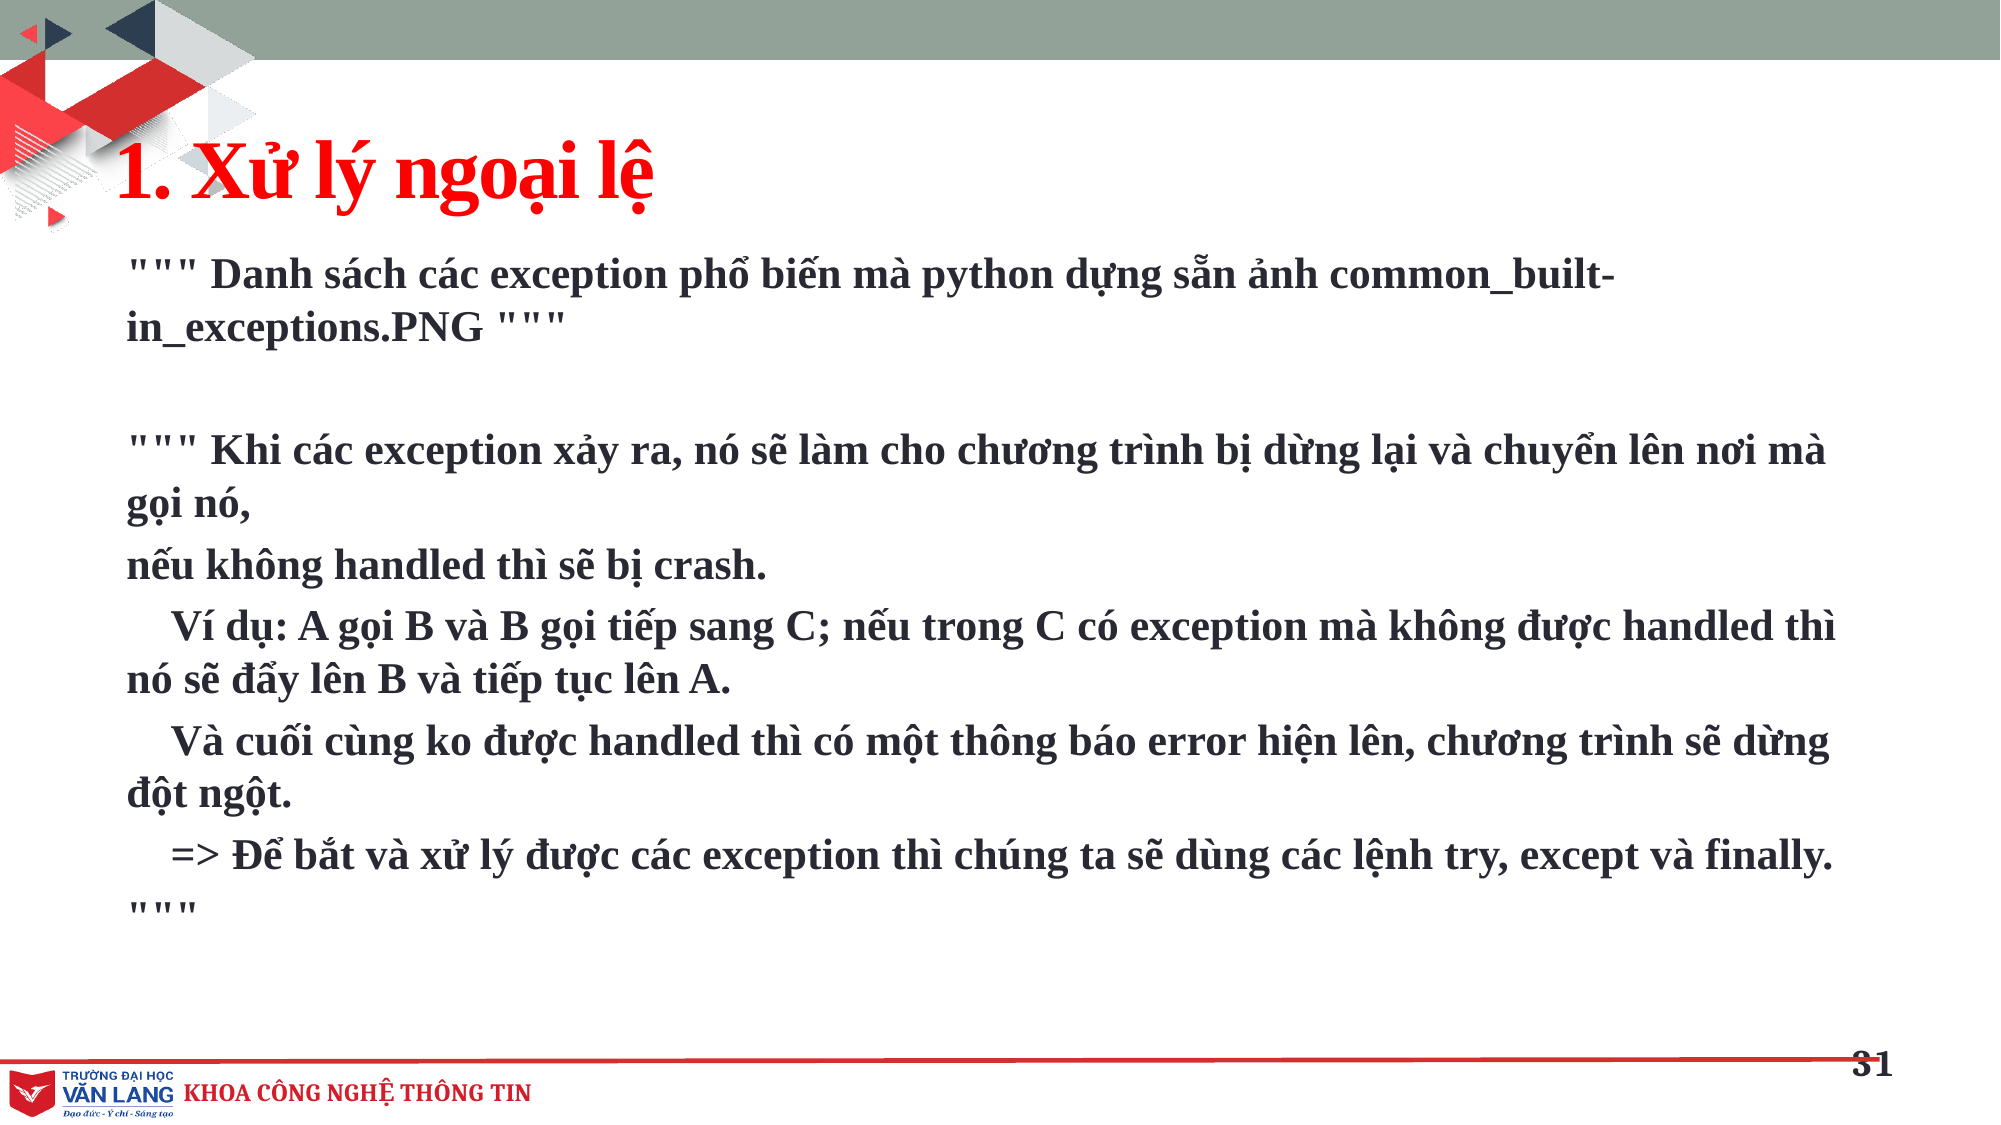

# 1. Xử lý ngoại lệ
""" Danh sách các exception phổ biến mà python dựng sẵn ảnh common_built-in_exceptions.PNG """

""" Khi các exception xảy ra, nó sẽ làm cho chương trình bị dừng lại và chuyển lên nơi mà gọi nó,
nếu không handled thì sẽ bị crash.
    Ví dụ: A gọi B và B gọi tiếp sang C; nếu trong C có exception mà không được handled thì nó sẽ đẩy lên B và tiếp tục lên A.
    Và cuối cùng ko được handled thì có một thông báo error hiện lên, chương trình sẽ dừng đột ngột.
    => Để bắt và xử lý được các exception thì chúng ta sẽ dùng các lệnh try, except và finally.
"""